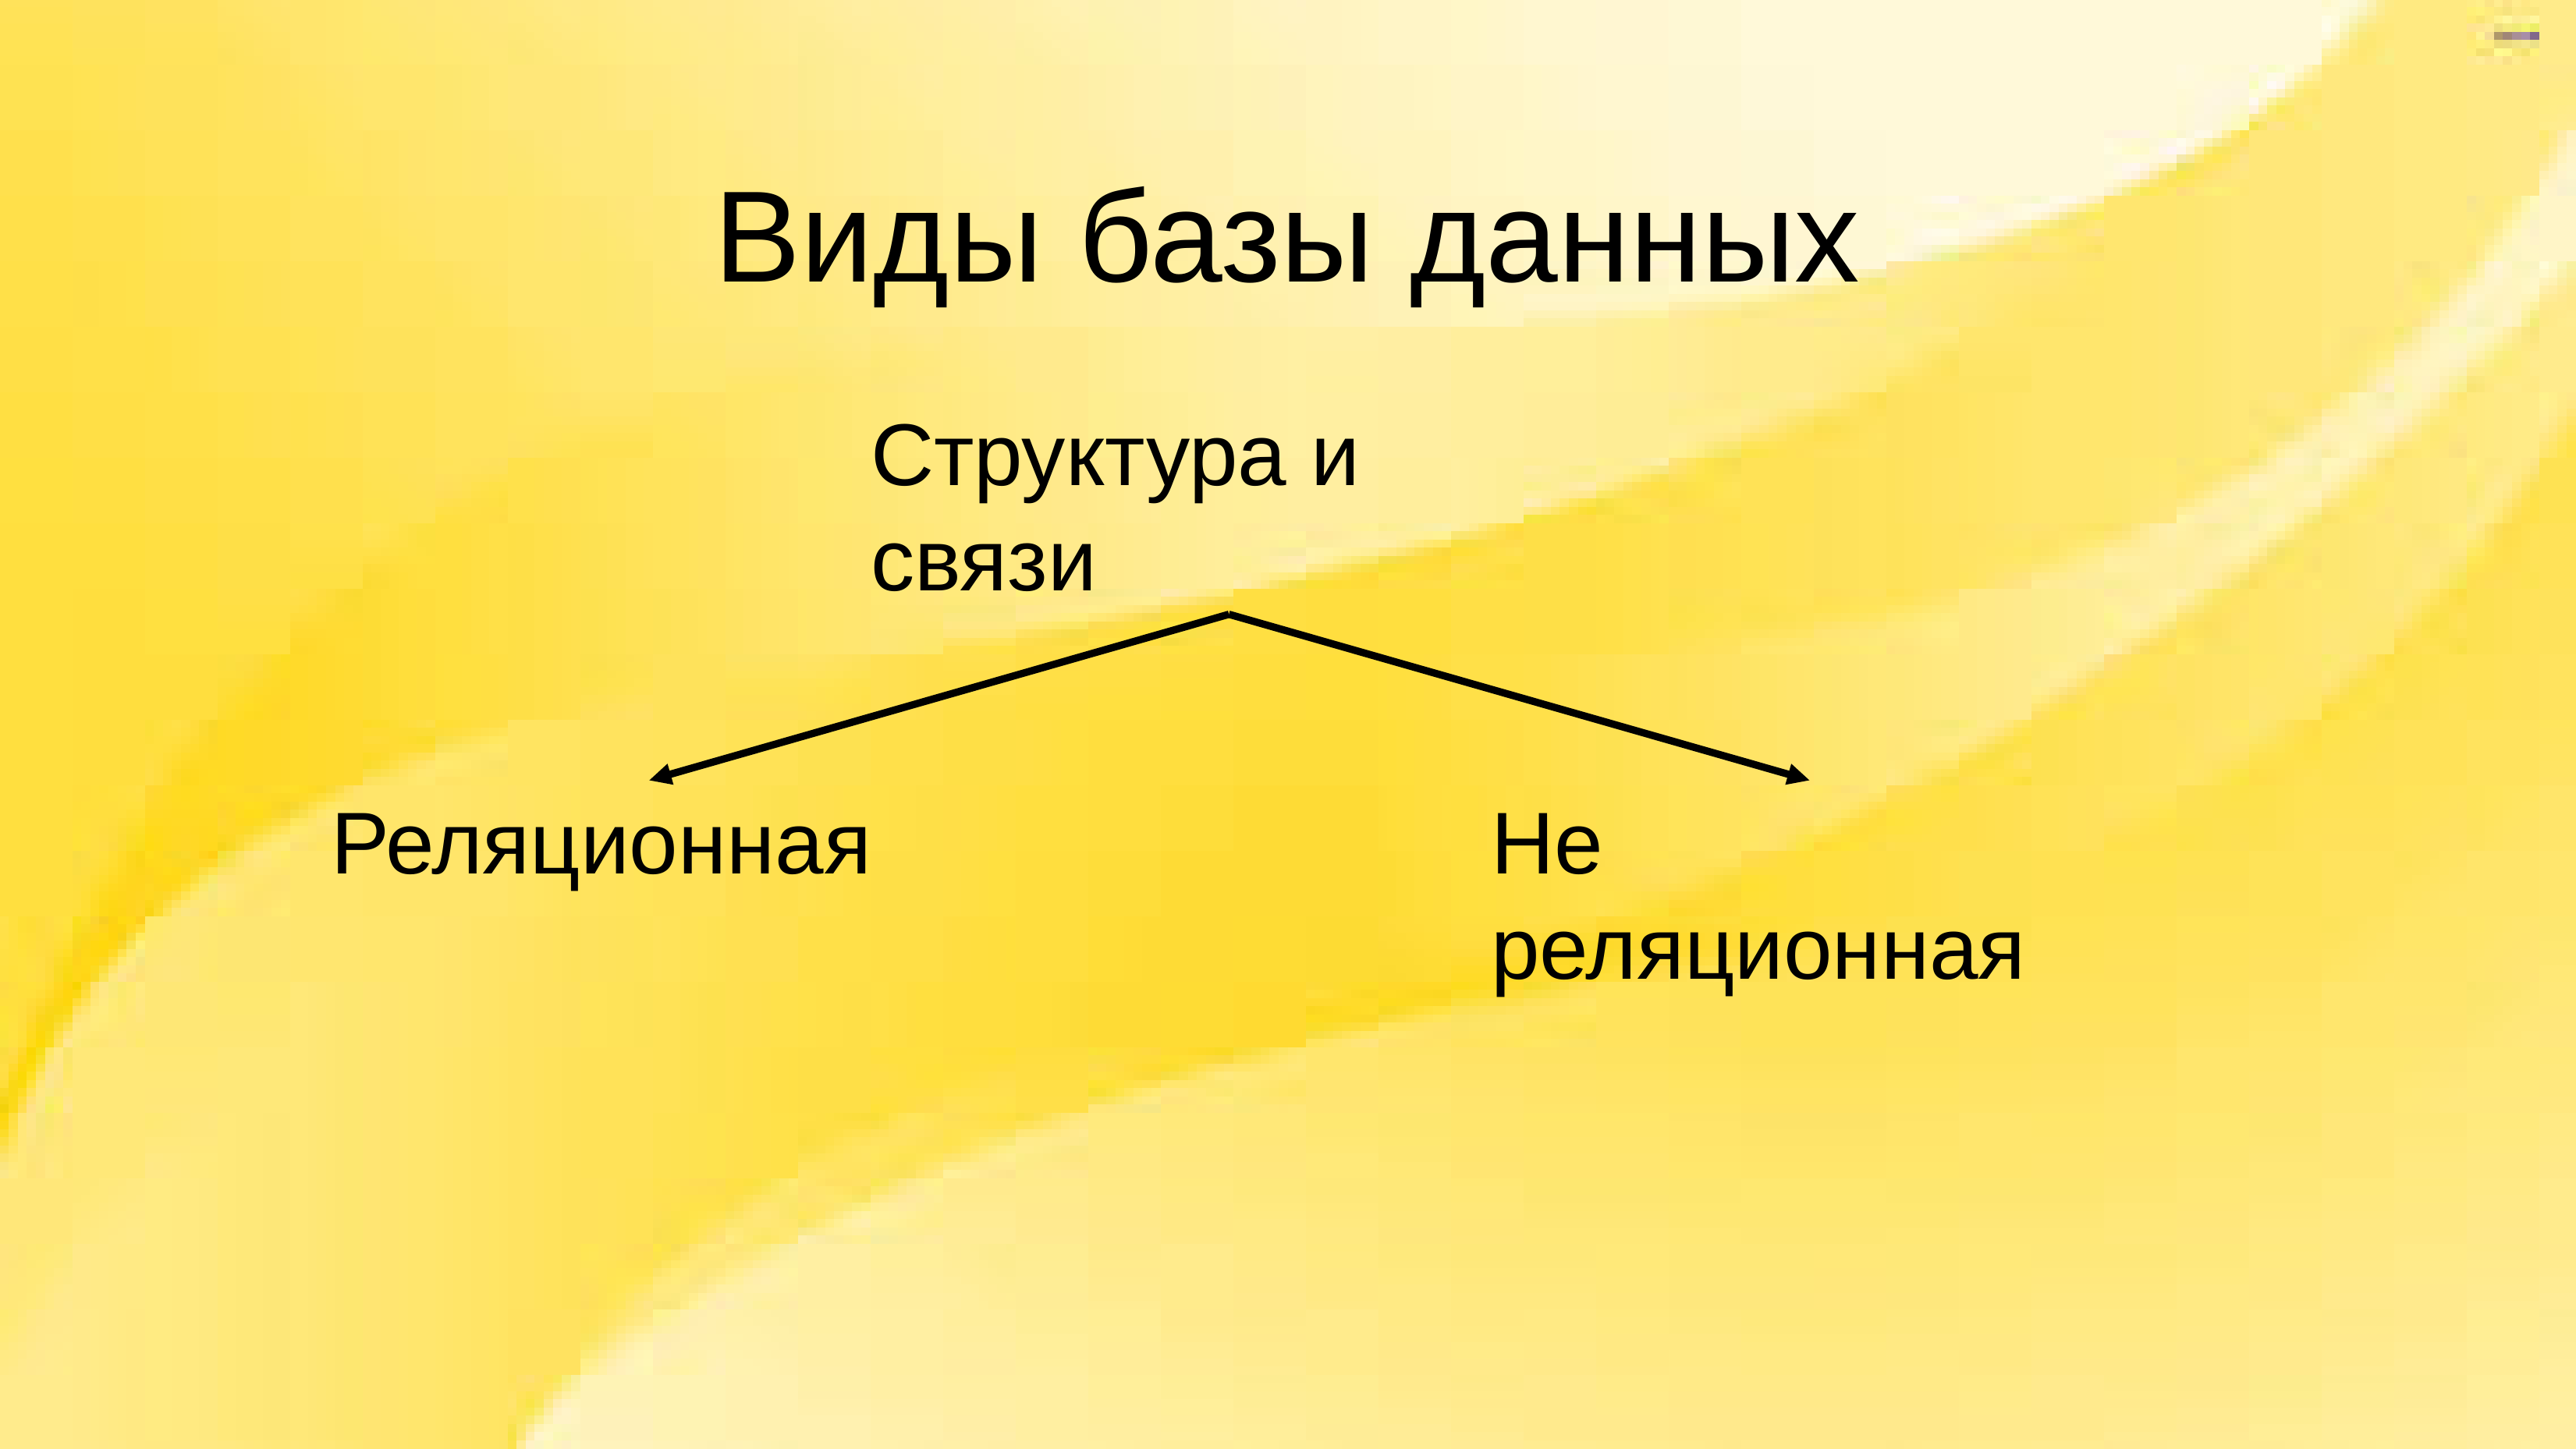

Виды базы данных
Структура и связи
Реляционная
Не реляционная